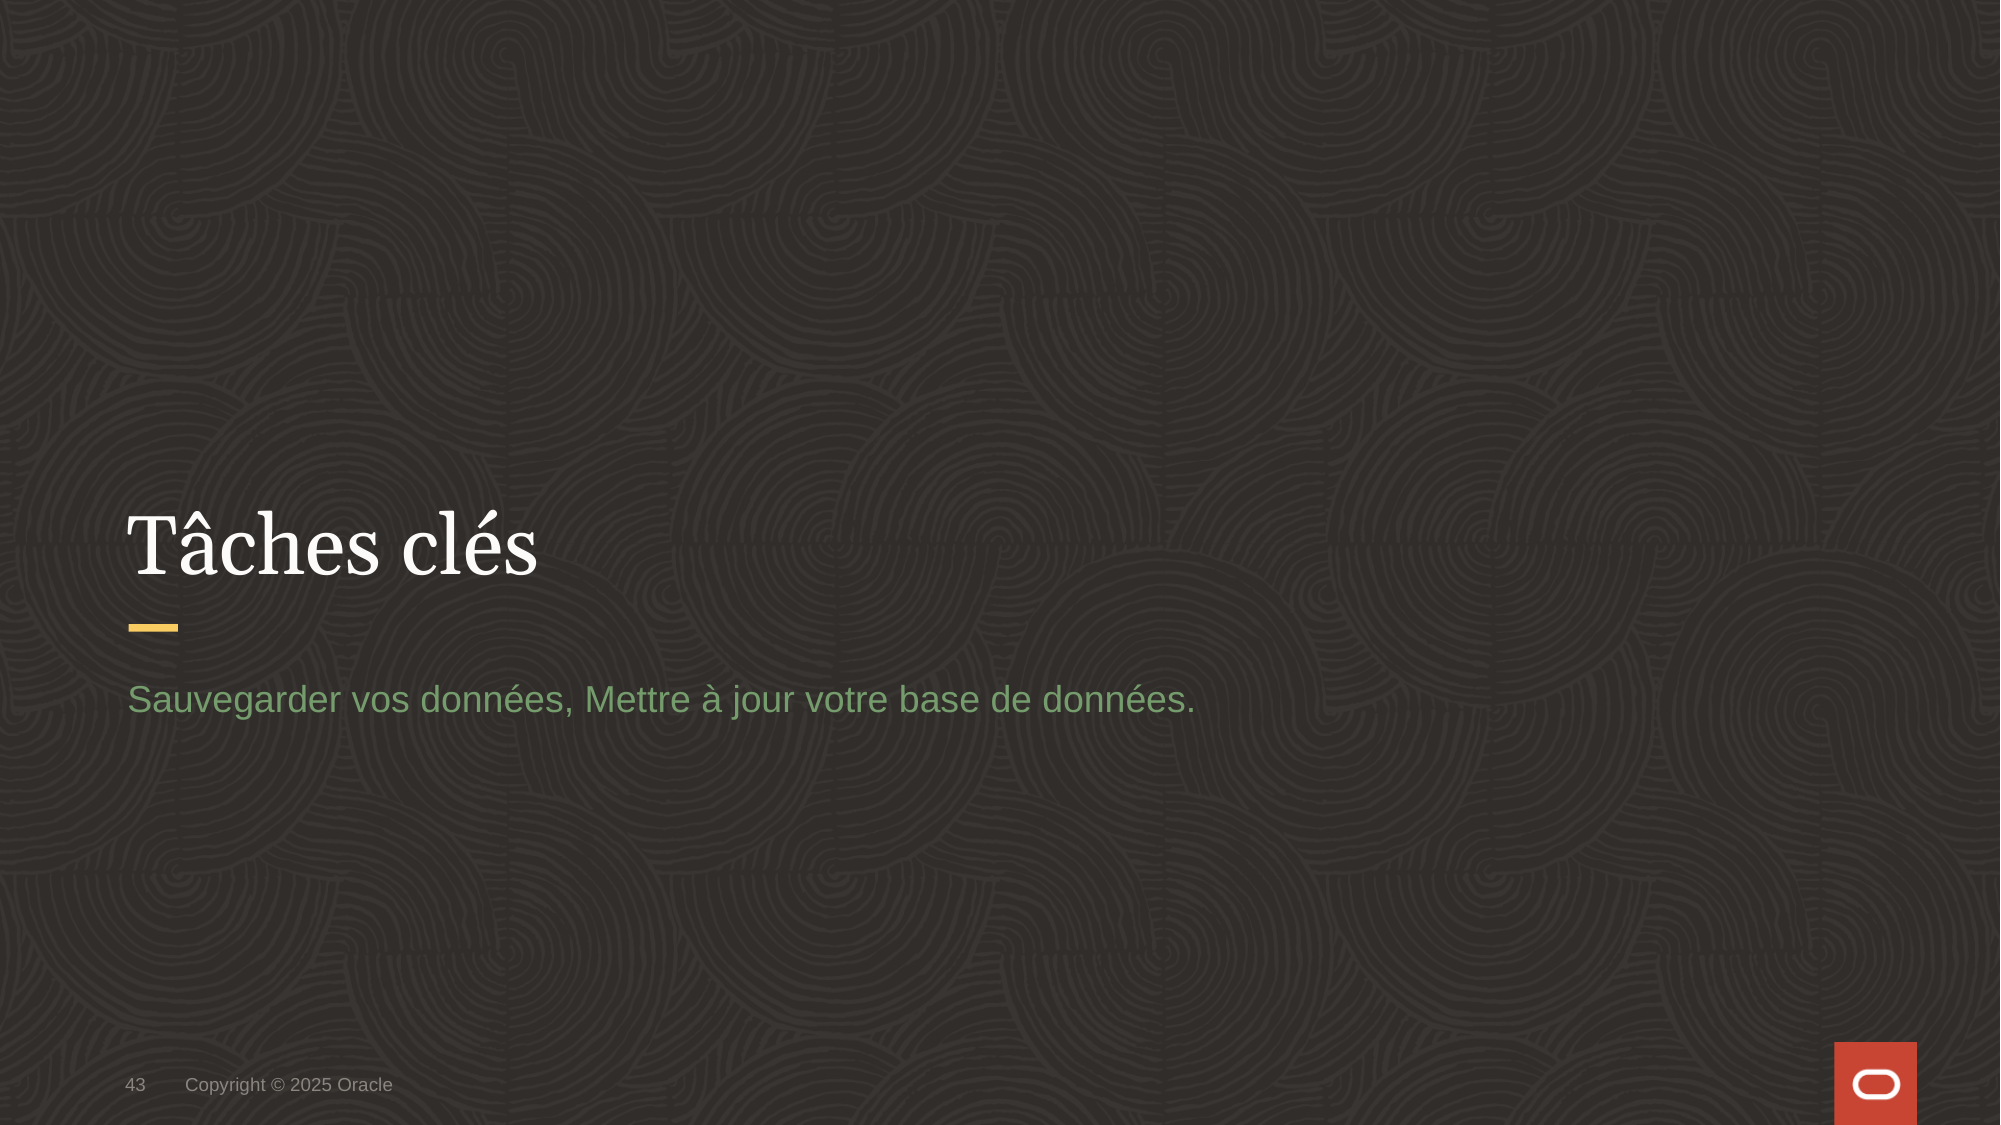

# Tâches clés
Sauvegarder vos données, Mettre à jour votre base de données.
43
Copyright © 2025 Oracle